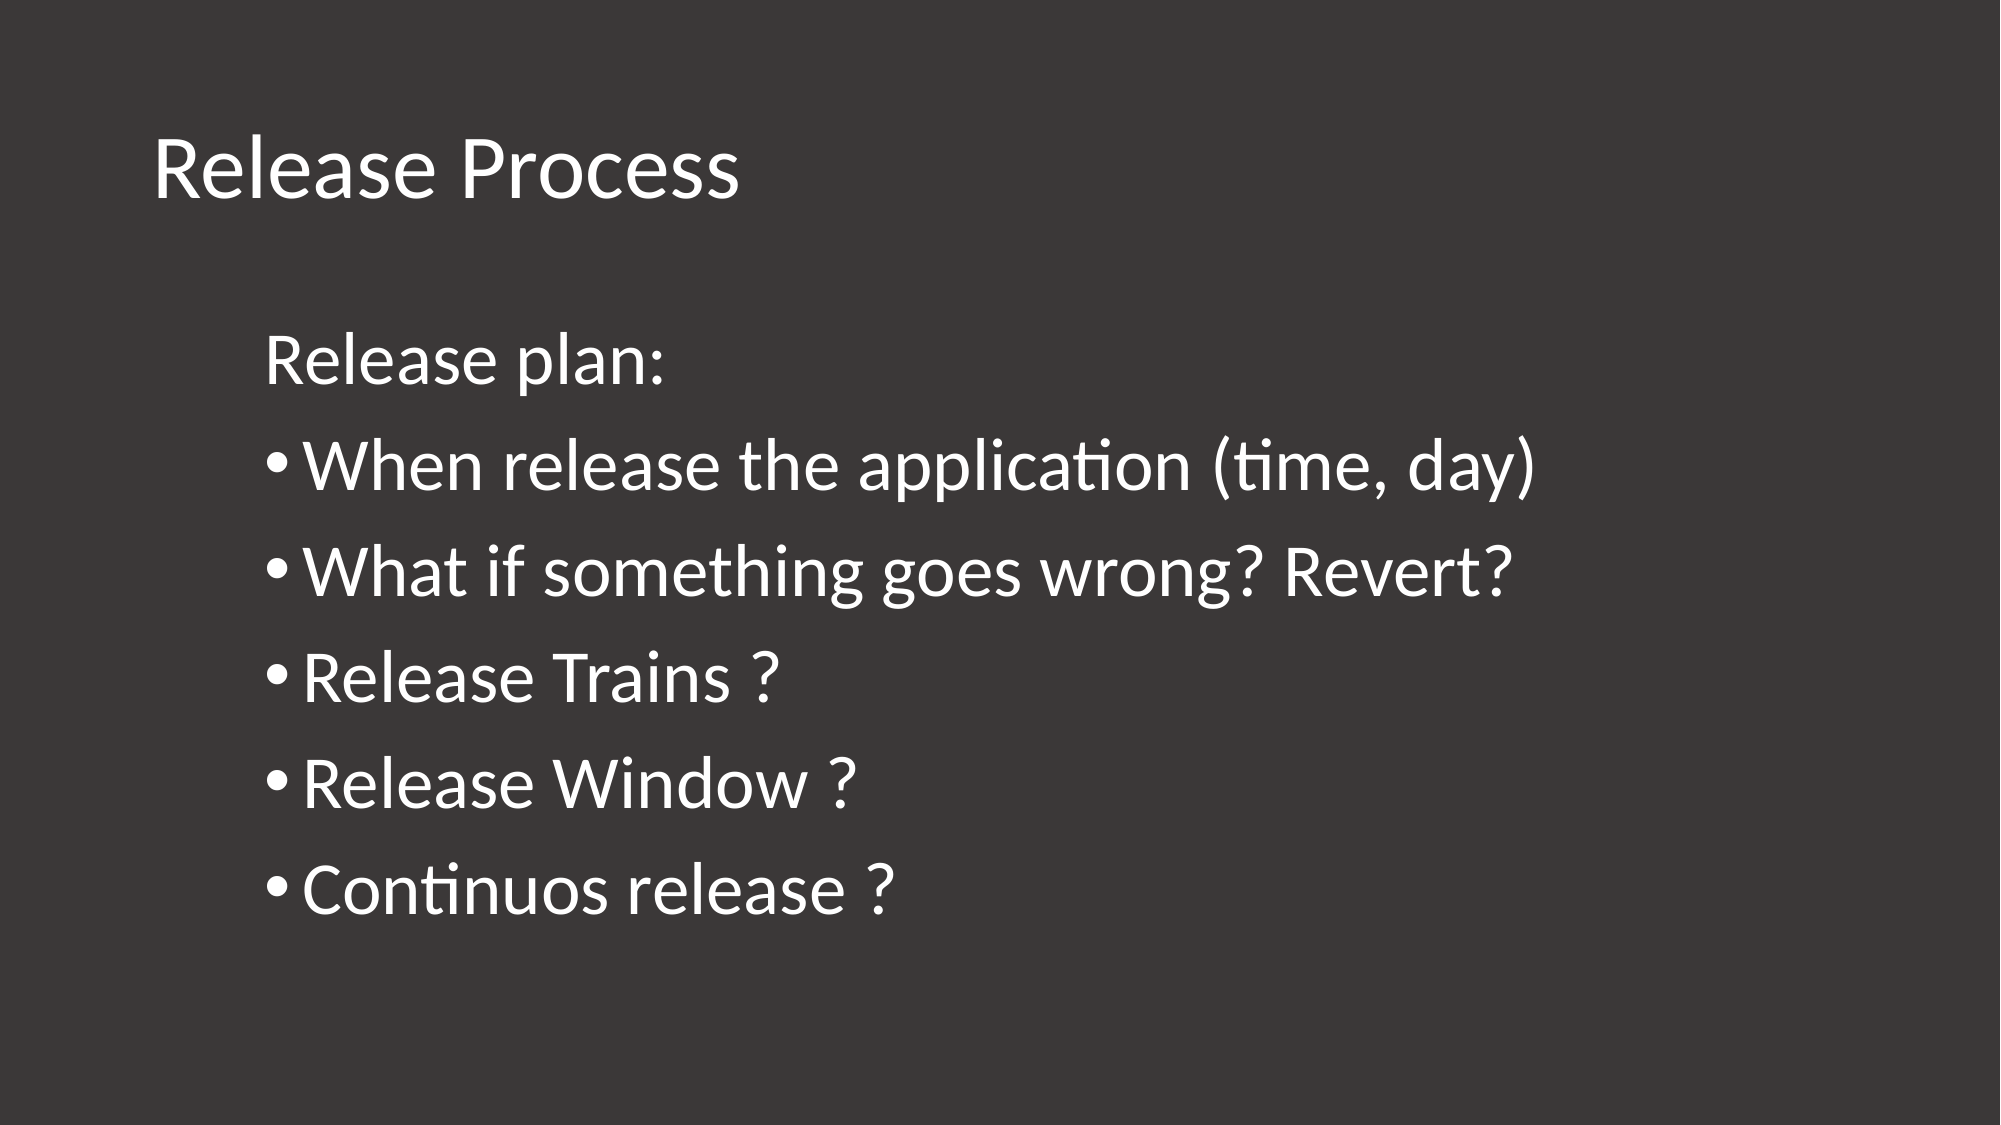

# Release Process
Release plan:
When release the application (time, day)
What if something goes wrong? Revert?
Release Trains ?
Release Window ?
Continuos release ?